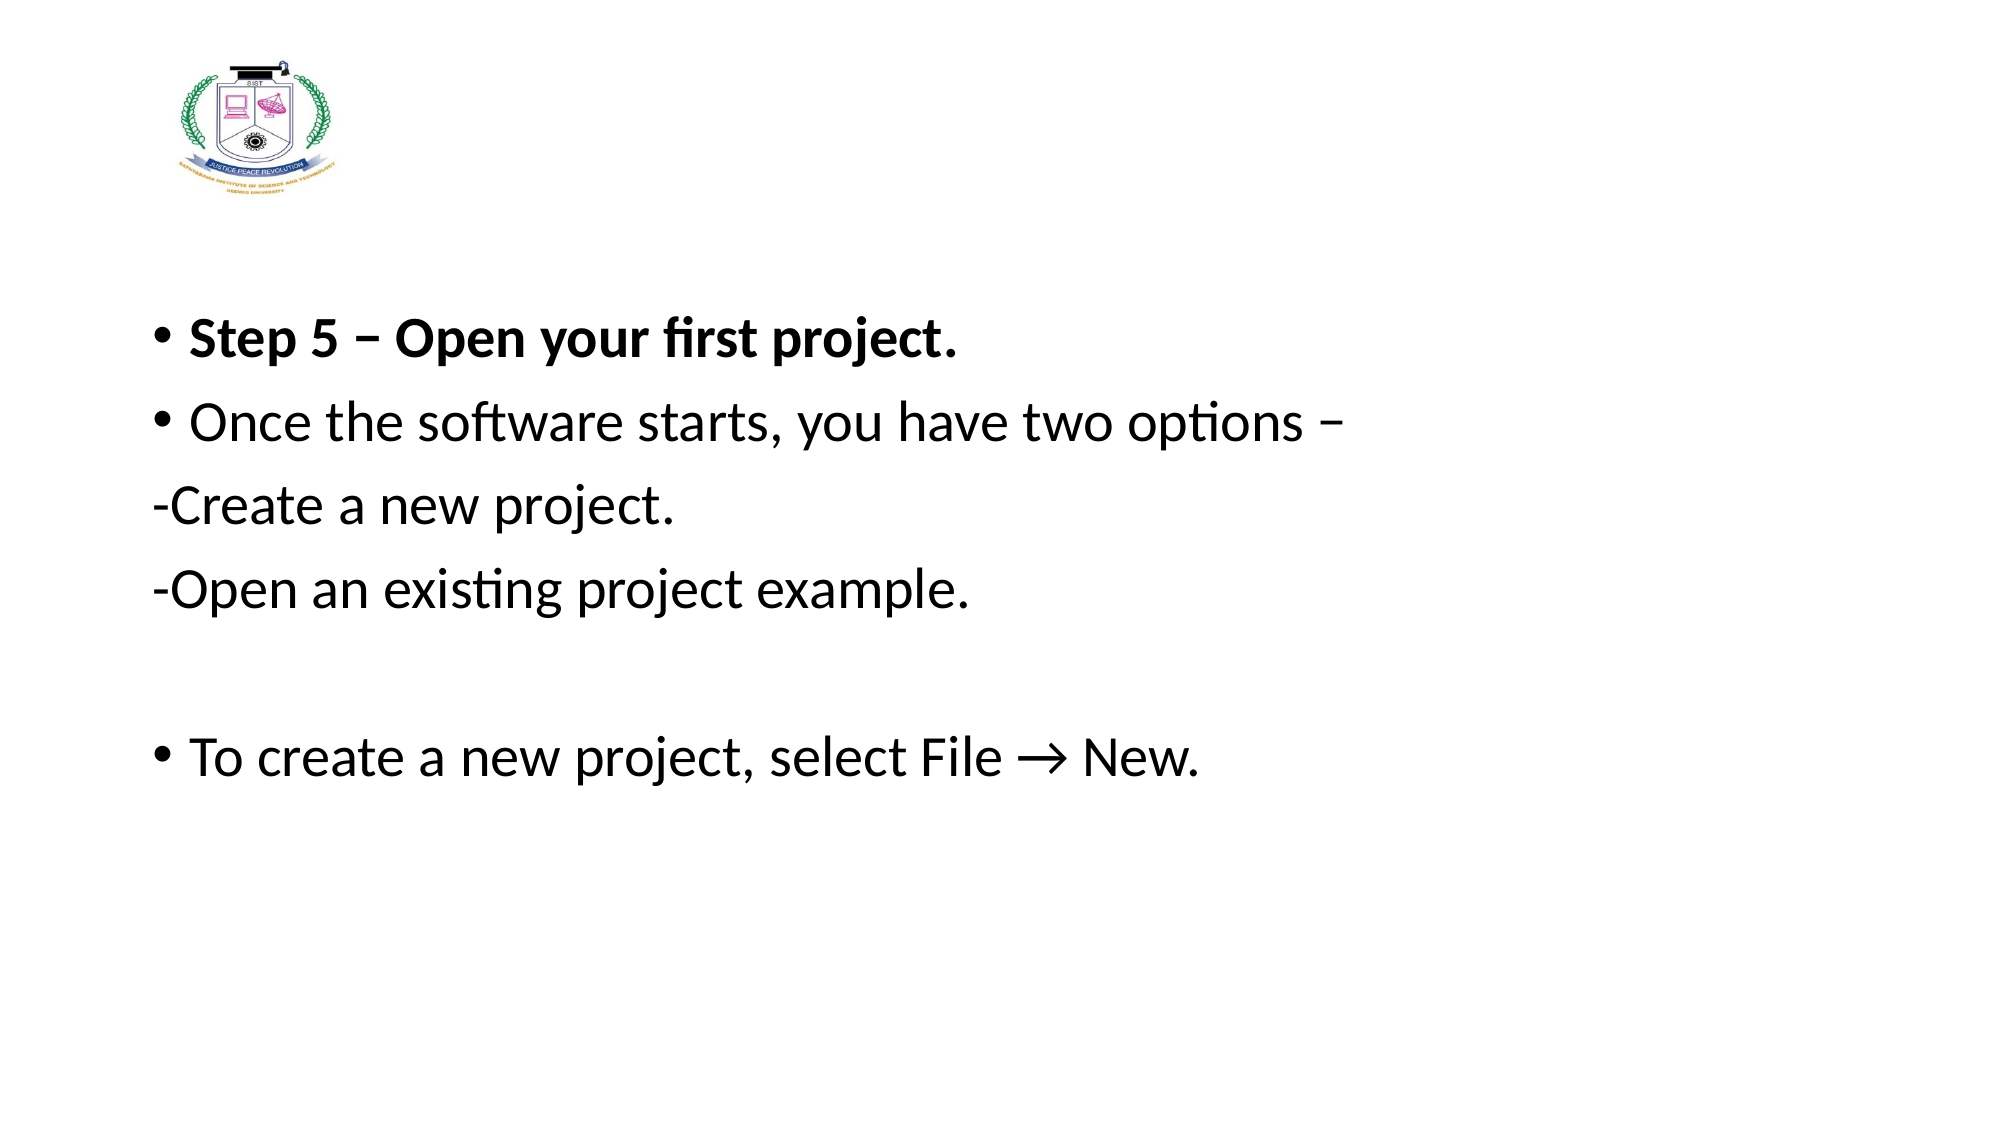

#
Step 5 − Open your first project.
Once the software starts, you have two options −
-Create a new project.
-Open an existing project example.

To create a new project, select File → New.